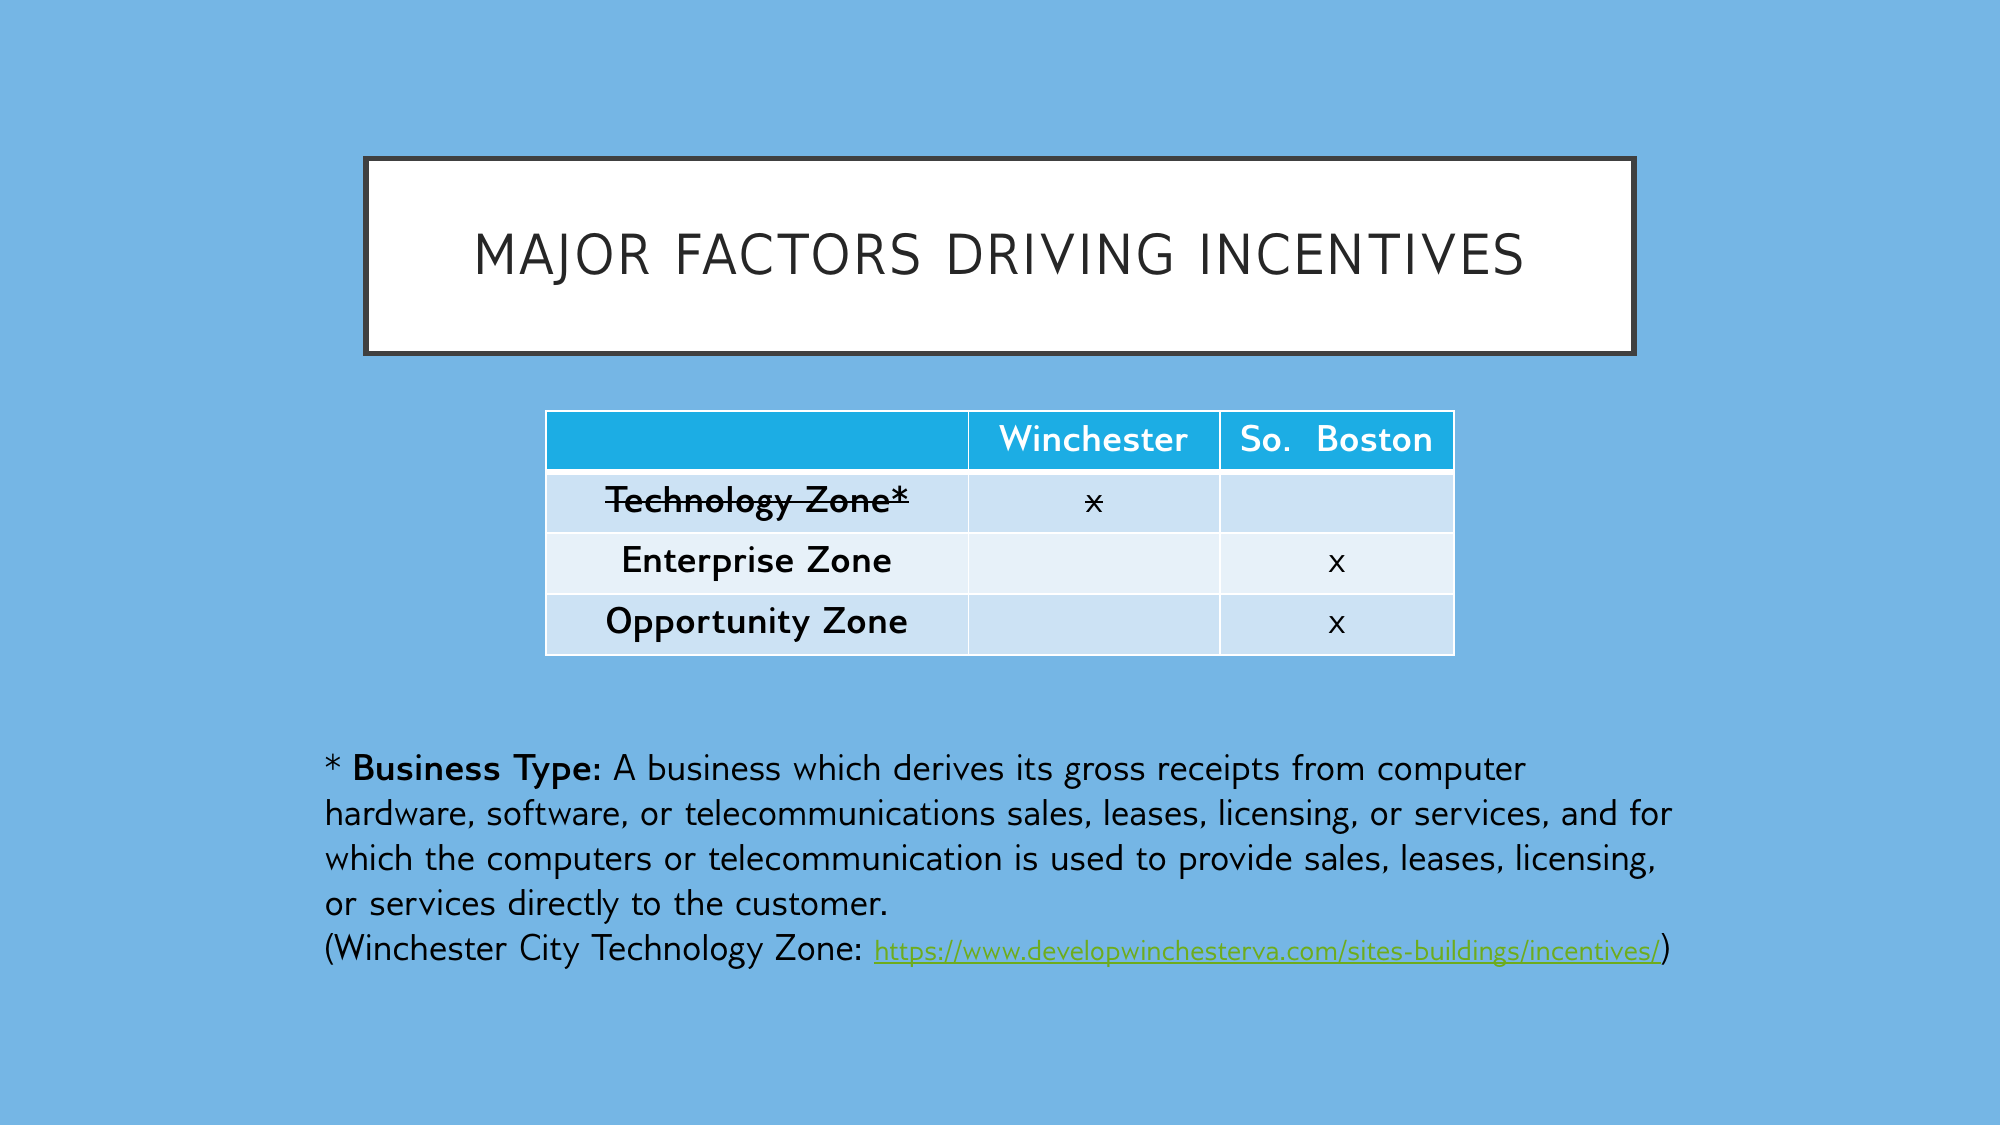

# Major factors driving Incentives
|  | Winchester | So. Boston |
| --- | --- | --- |
| Technology Zone\* | x |  |
| Enterprise Zone |  | x |
| Opportunity Zone |  | x |
* Business Type: A business which derives its gross receipts from computer hardware, software, or telecommunications sales, leases, licensing, or services, and for which the computers or telecommunication is used to provide sales, leases, licensing, or services directly to the customer.
(Winchester City Technology Zone: https://www.developwinchesterva.com/sites-buildings/incentives/)